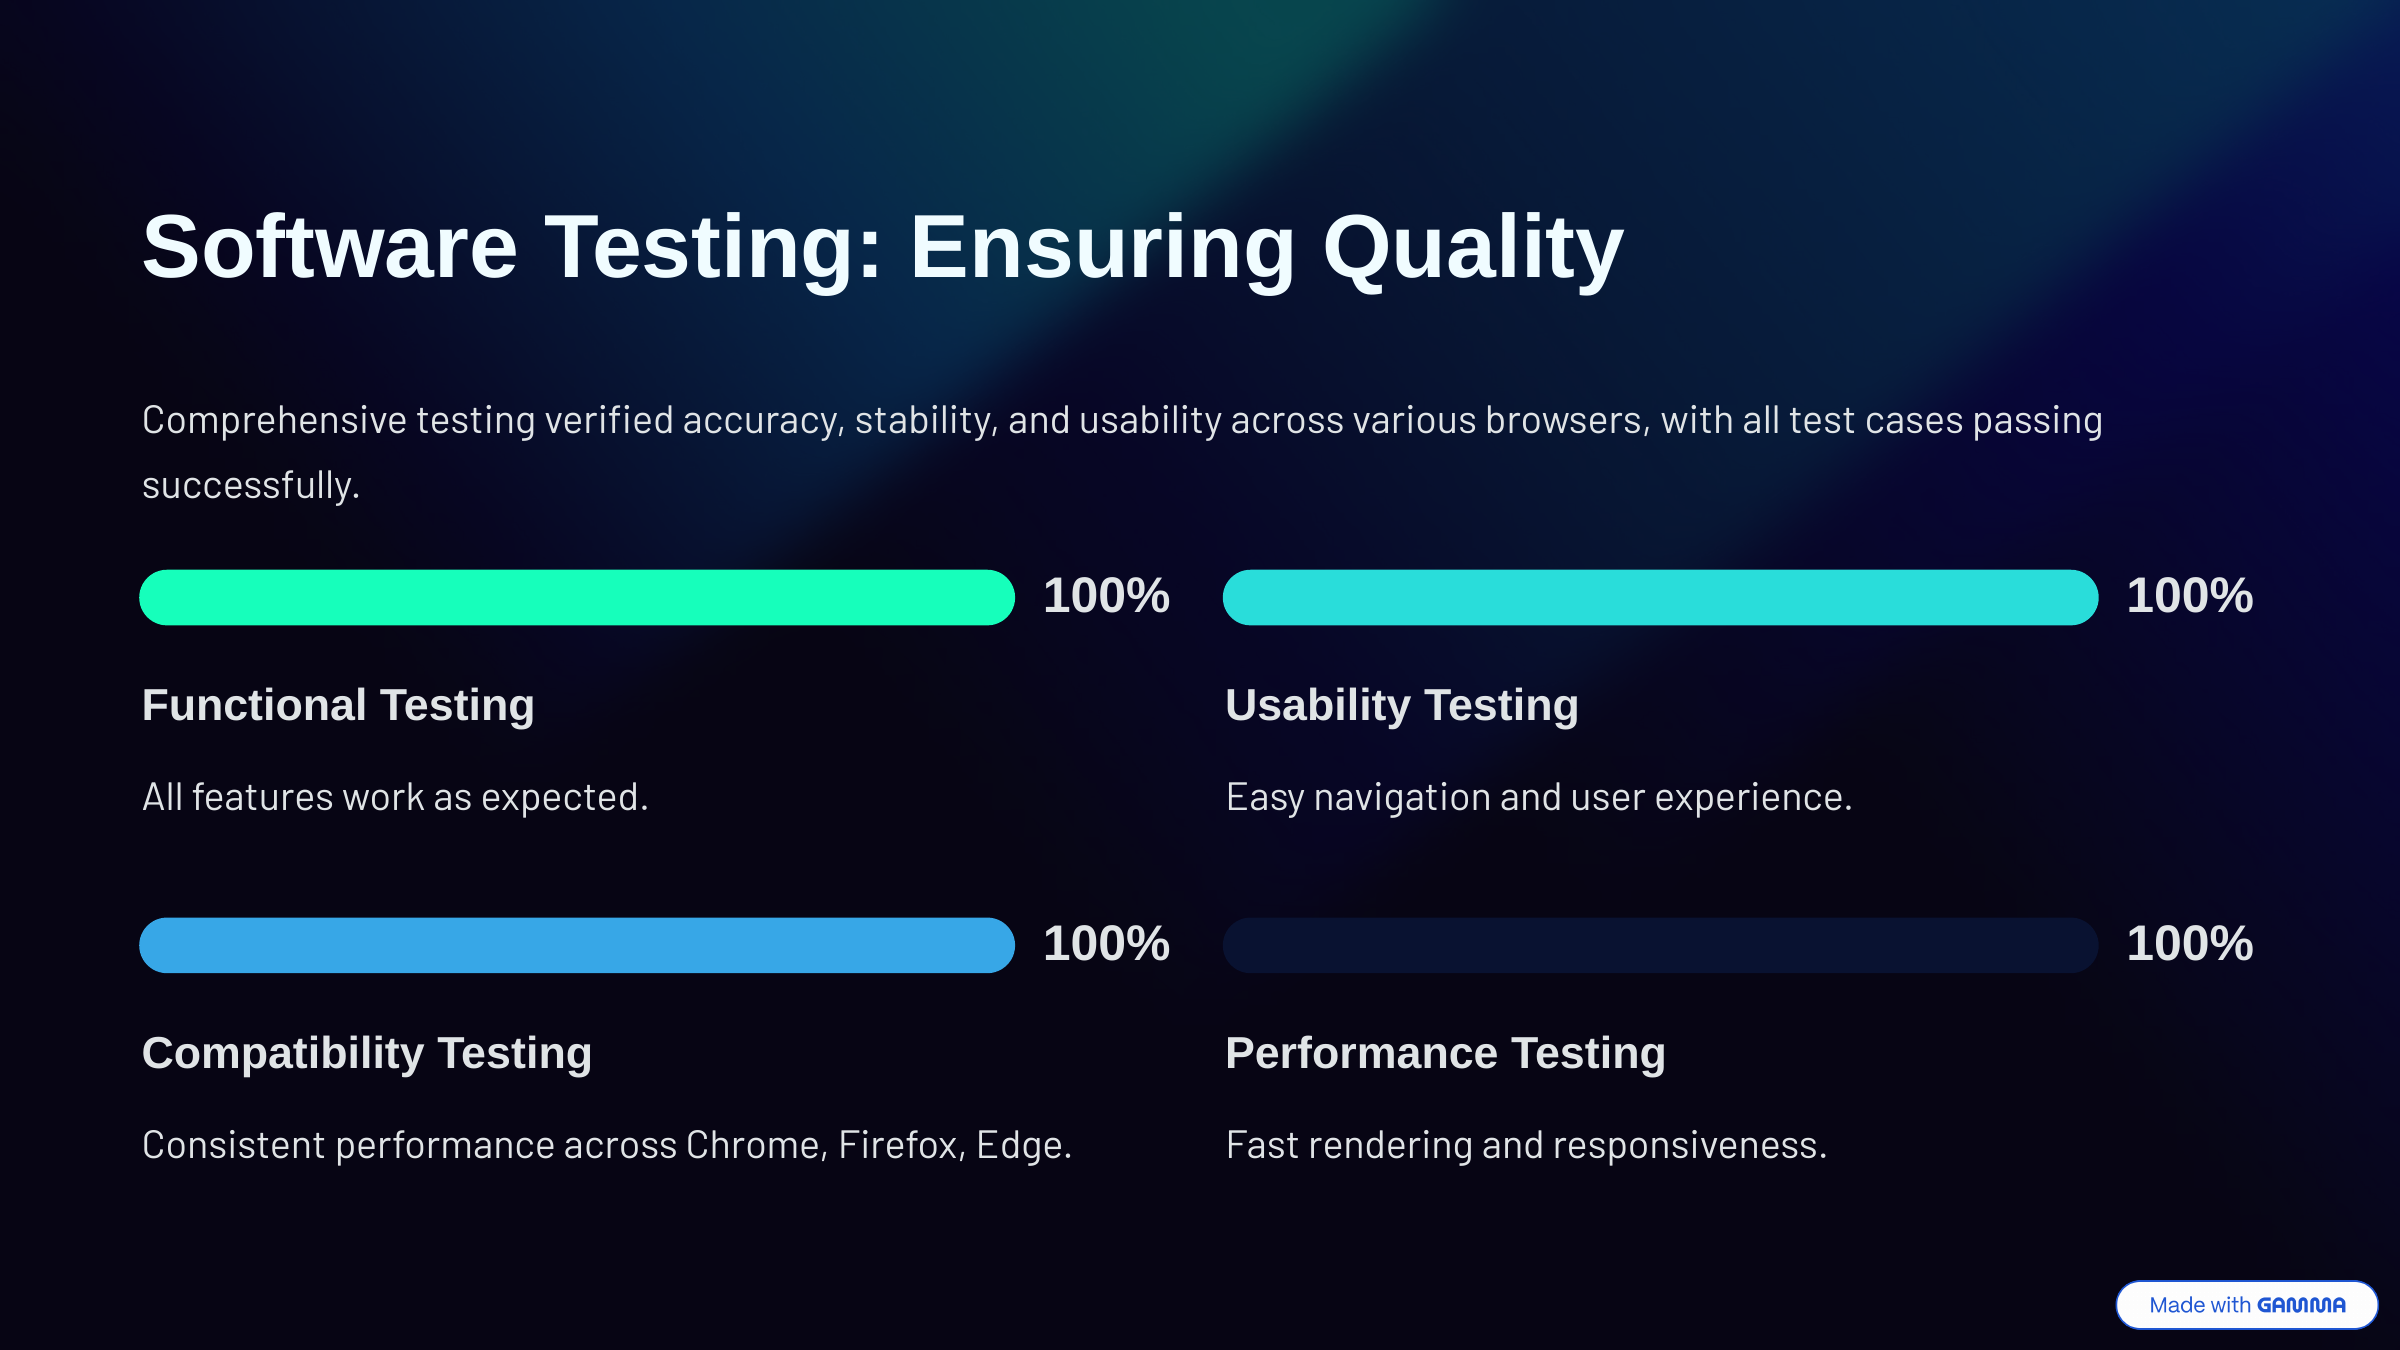

Software Testing: Ensuring Quality
Comprehensive testing verified accuracy, stability, and usability across various browsers, with all test cases passing successfully.

100%

100%
Functional Testing
Usability Testing
All features work as expected.
Easy navigation and user experience.

100%

100%
Compatibility Testing
Performance Testing
Consistent performance across Chrome, Firefox, Edge.
Fast rendering and responsiveness.